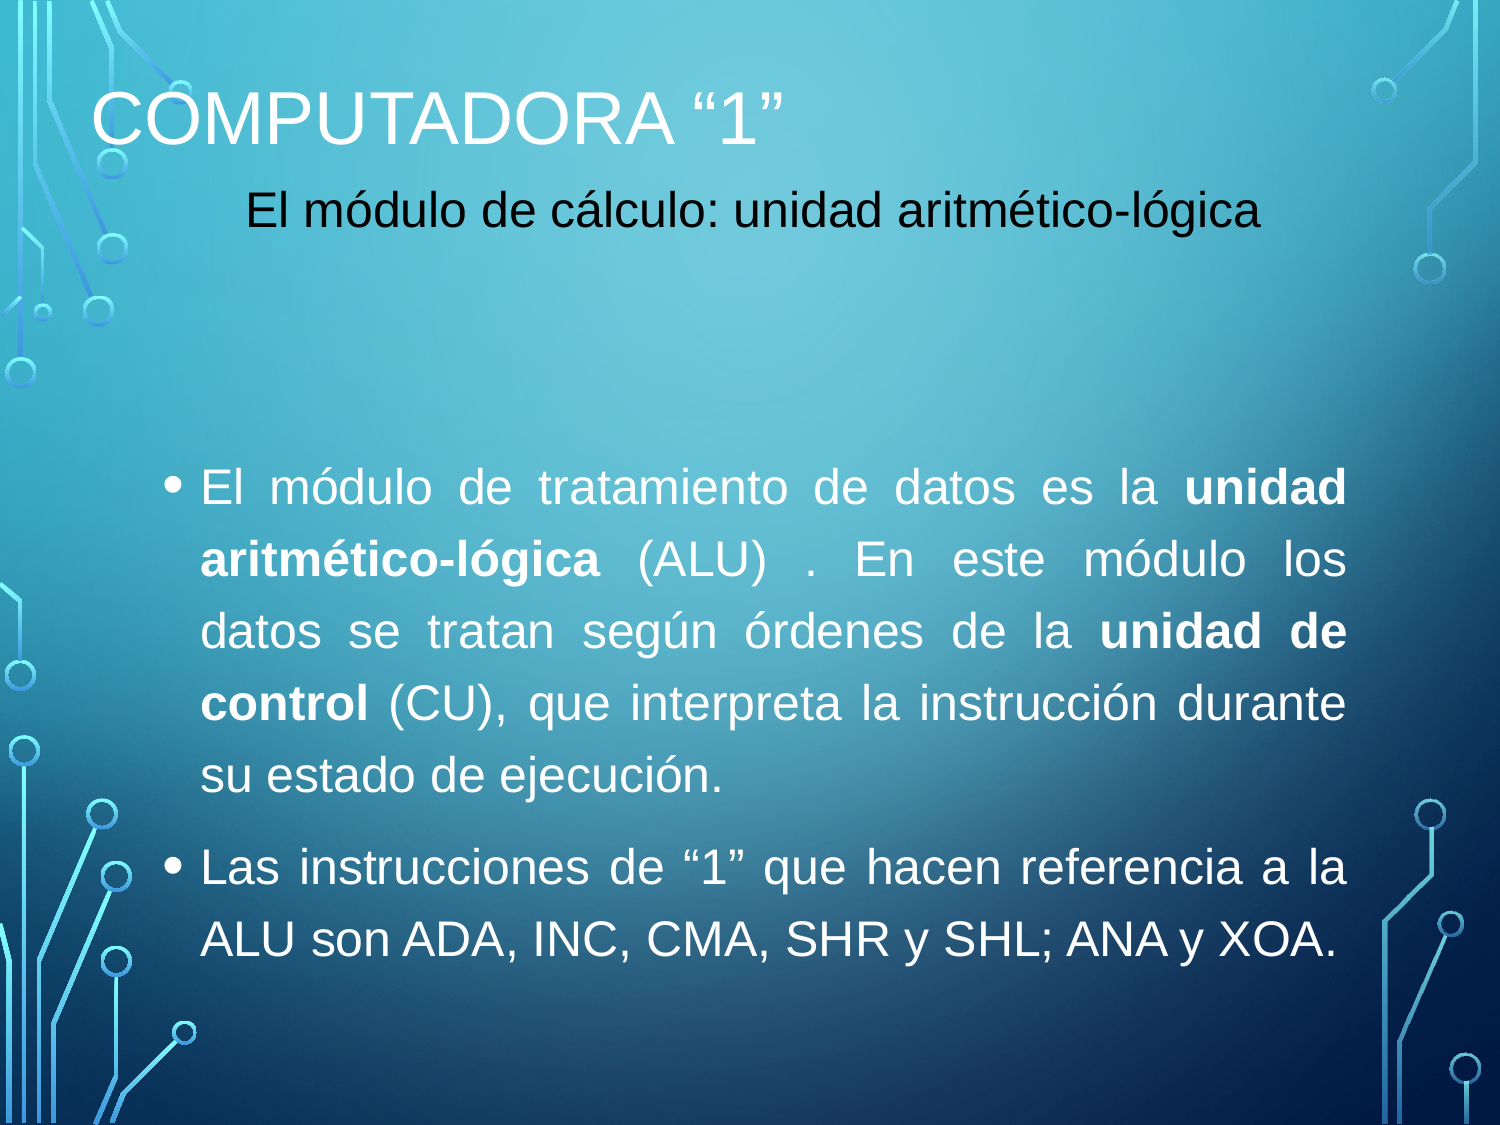

# Computadora “1”
El módulo de cálculo: unidad aritmético-lógica
El módulo de tratamiento de datos es la unidad aritmético-lógica (ALU) . En este módulo los datos se tratan según órdenes de la unidad de control (CU), que interpreta la instrucción durante su estado de ejecución.
Las instrucciones de “1” que hacen referencia a la ALU son ADA, INC, CMA, SHR y SHL; ANA y XOA.